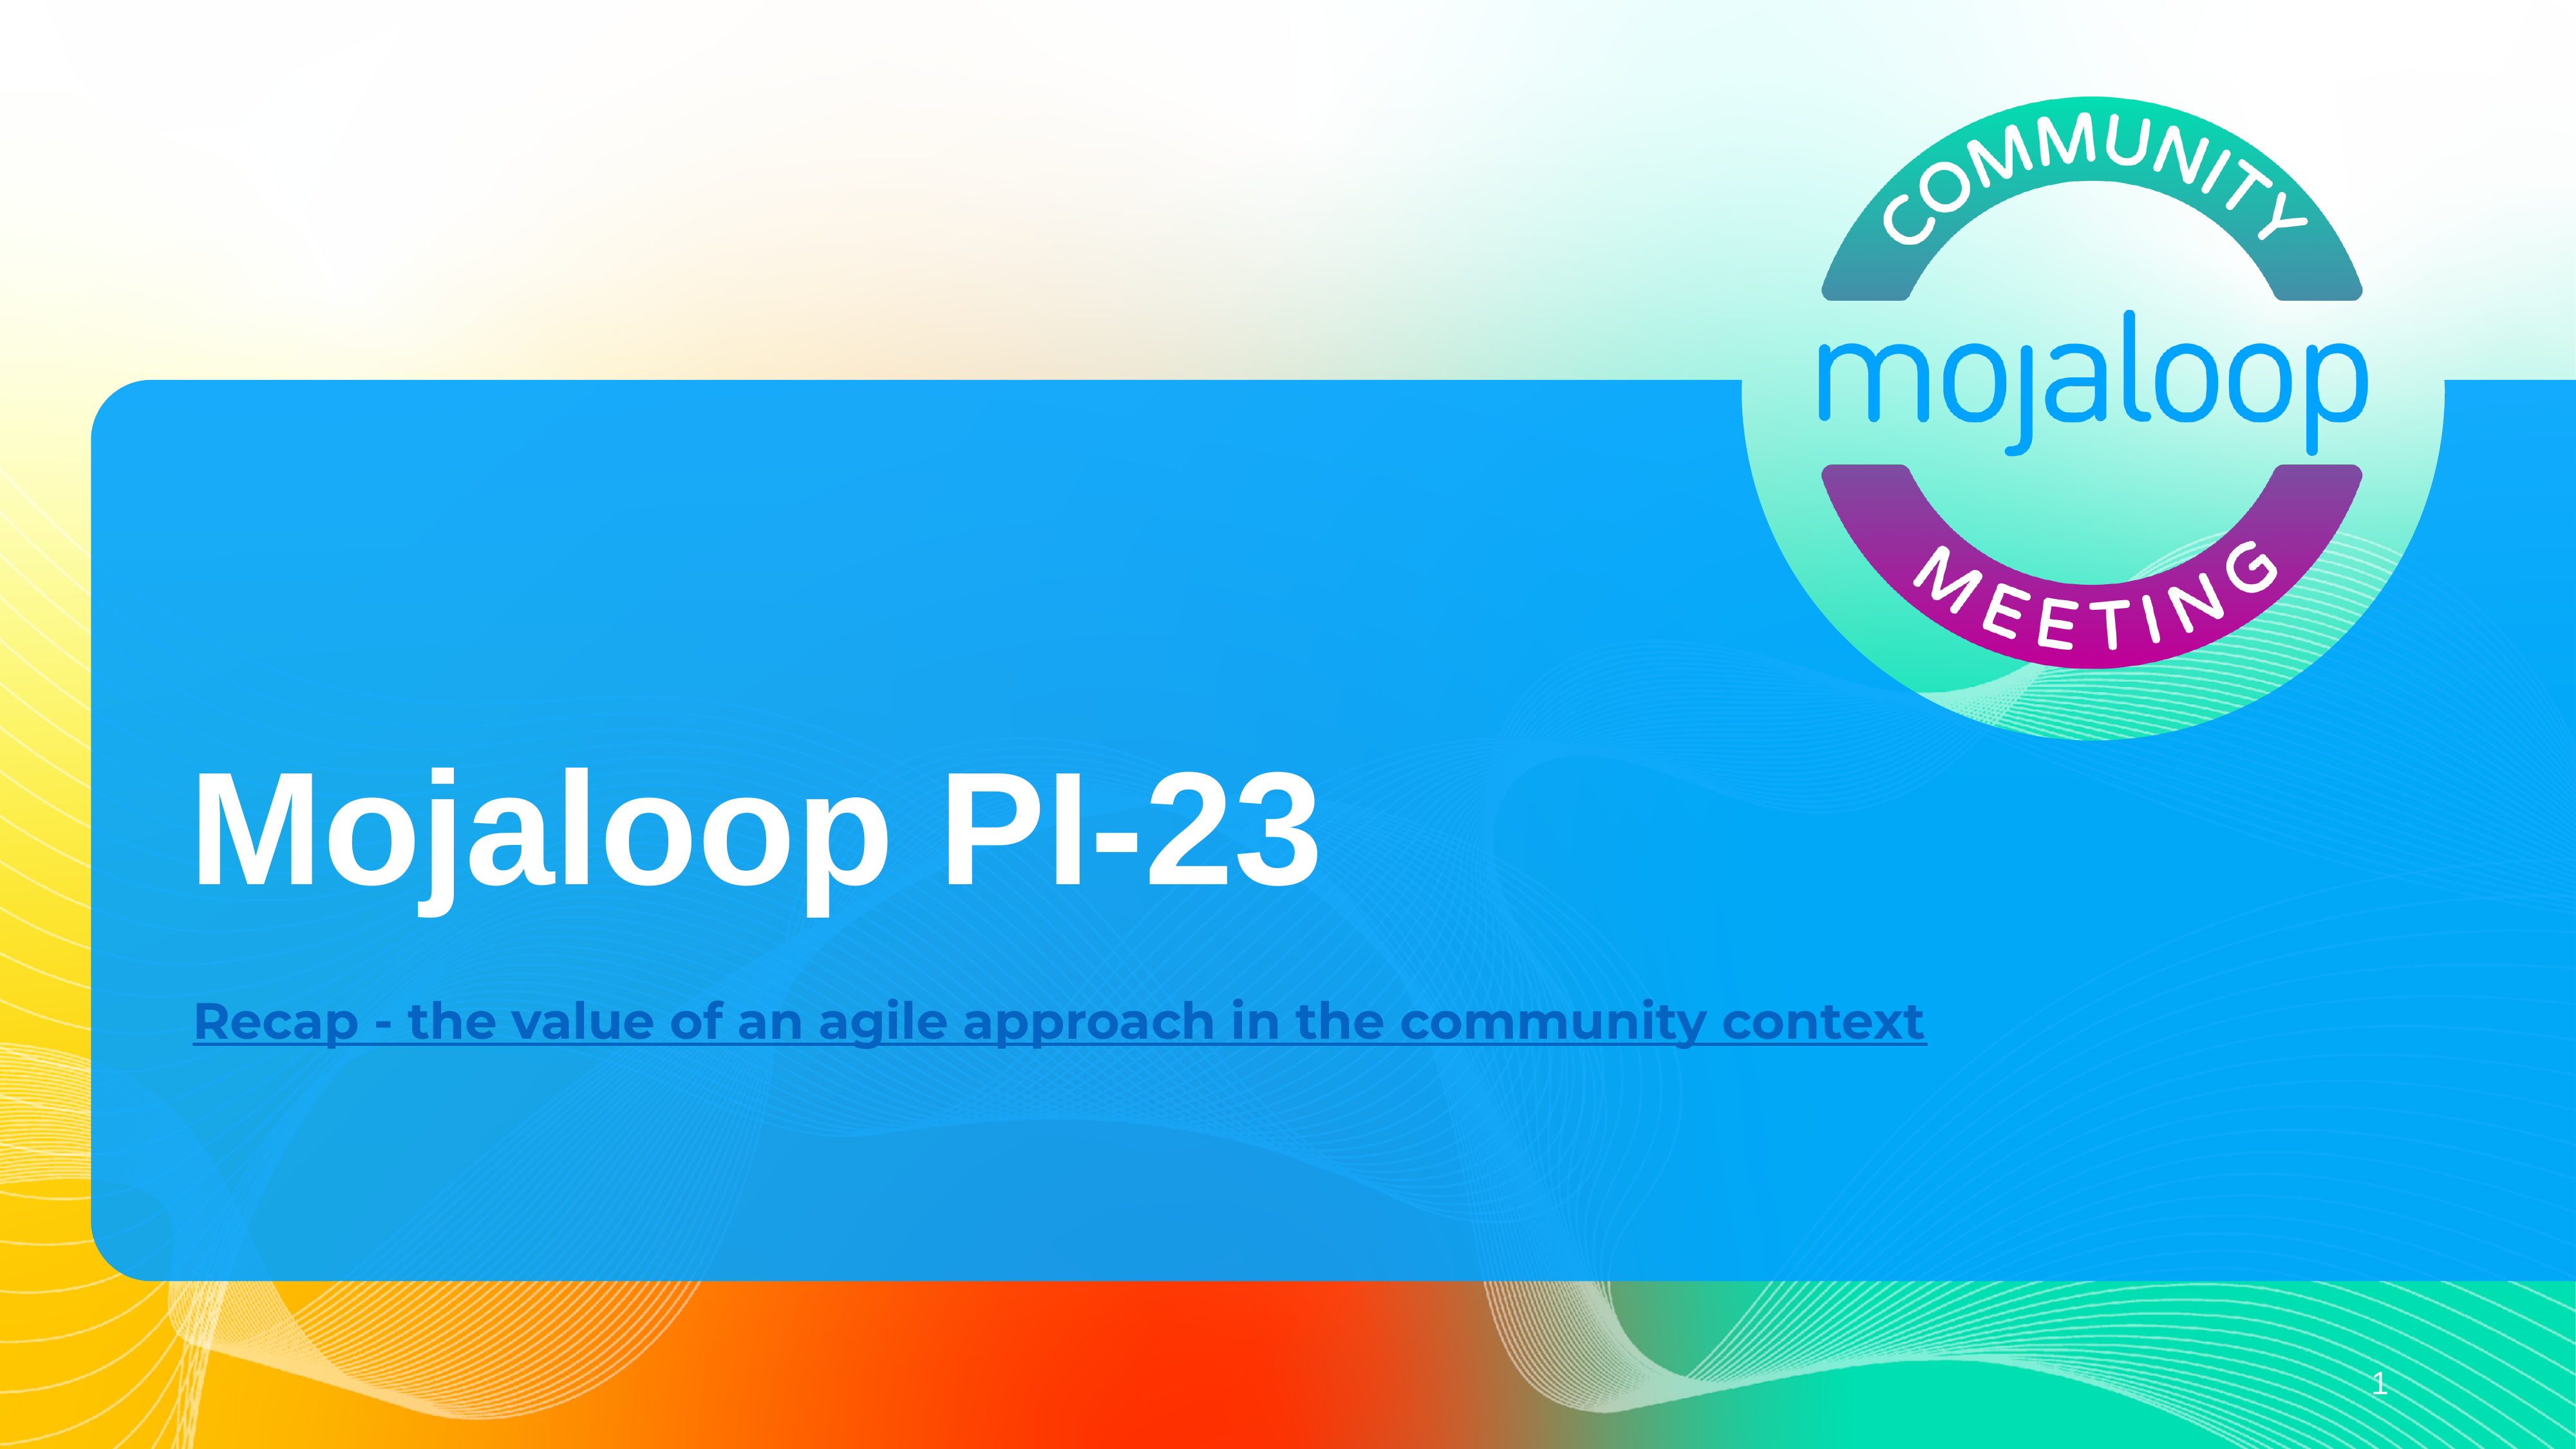

# Mojaloop PI-23
Recap - the value of an agile approach in the community context
1